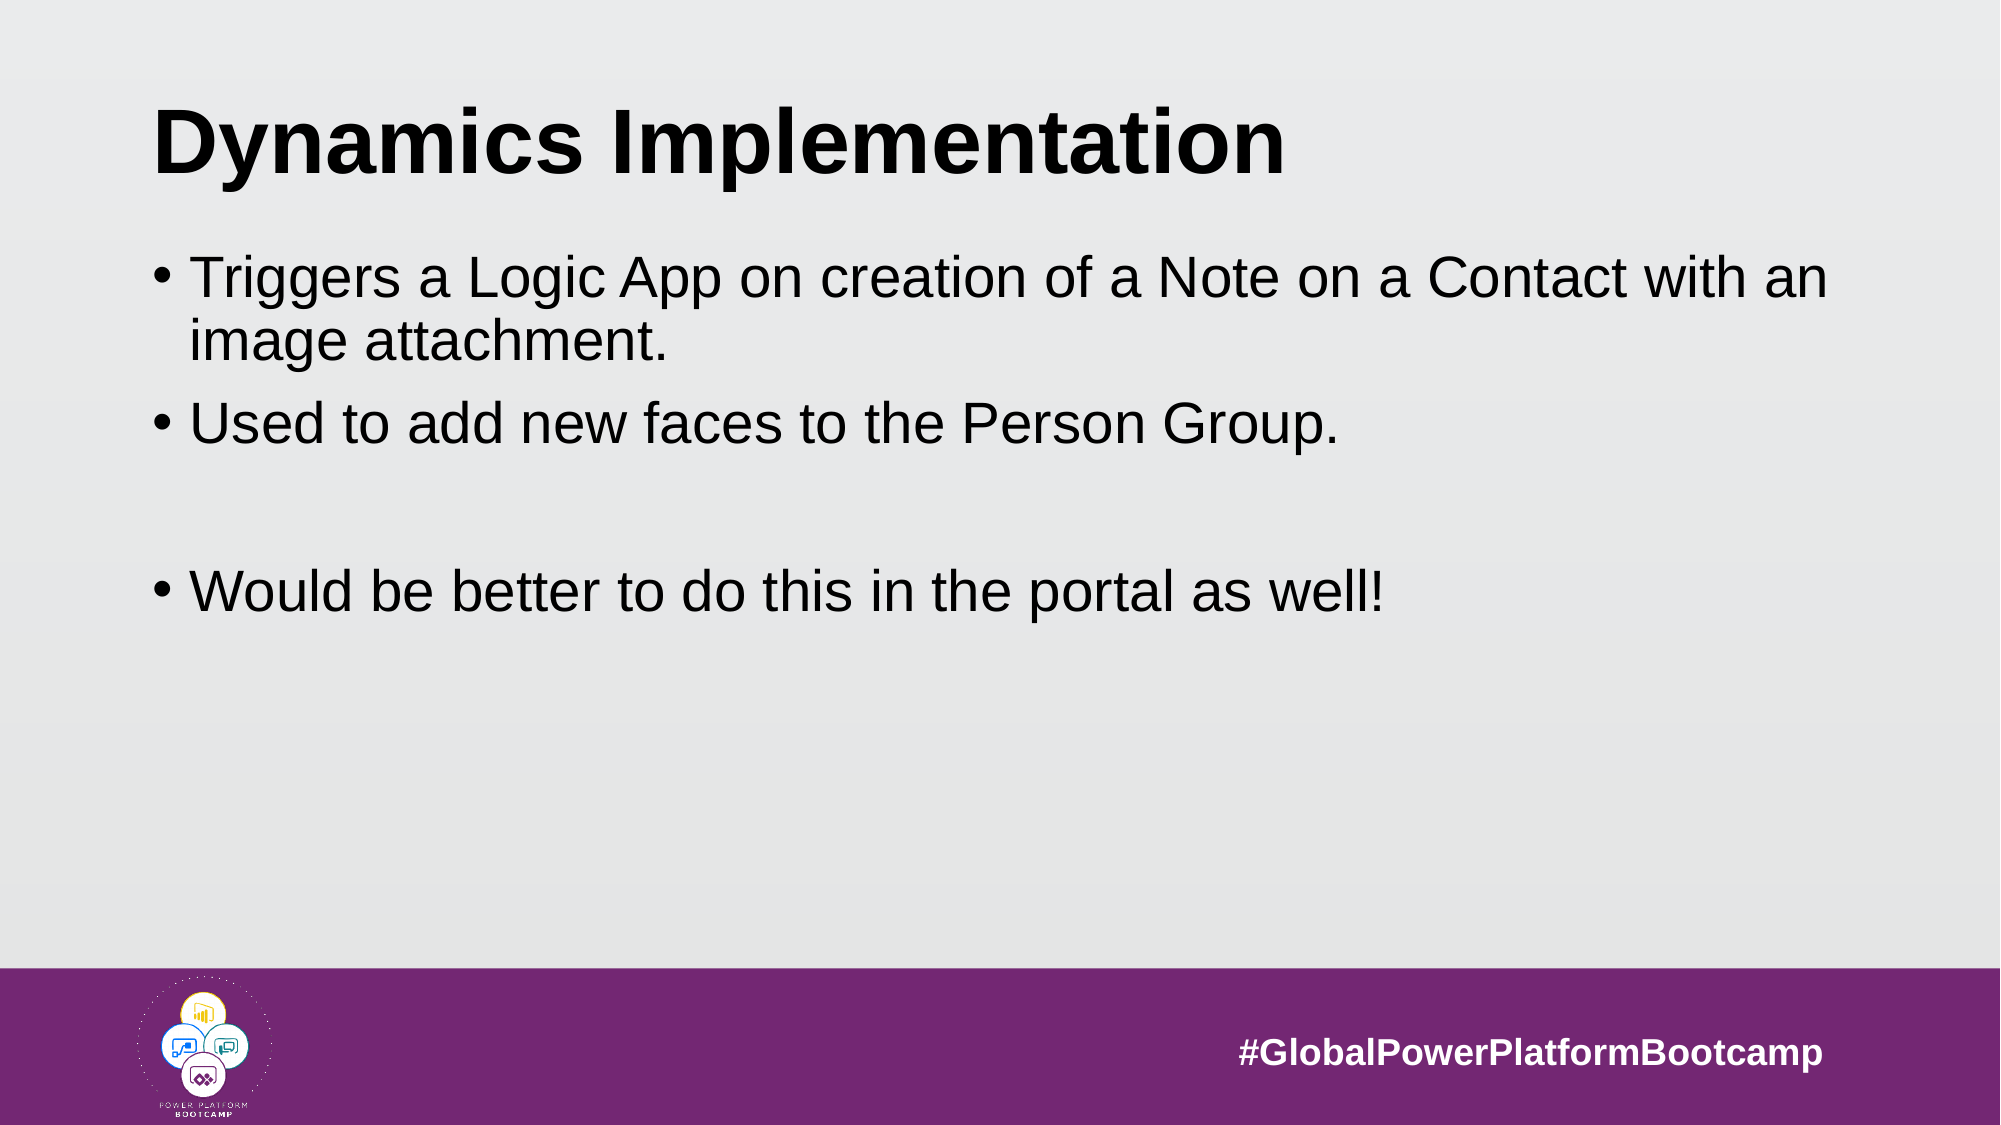

# Dynamics Implementation
Triggers a Logic App on creation of a Note on a Contact with an image attachment.
Used to add new faces to the Person Group.

Would be better to do this in the portal as well!